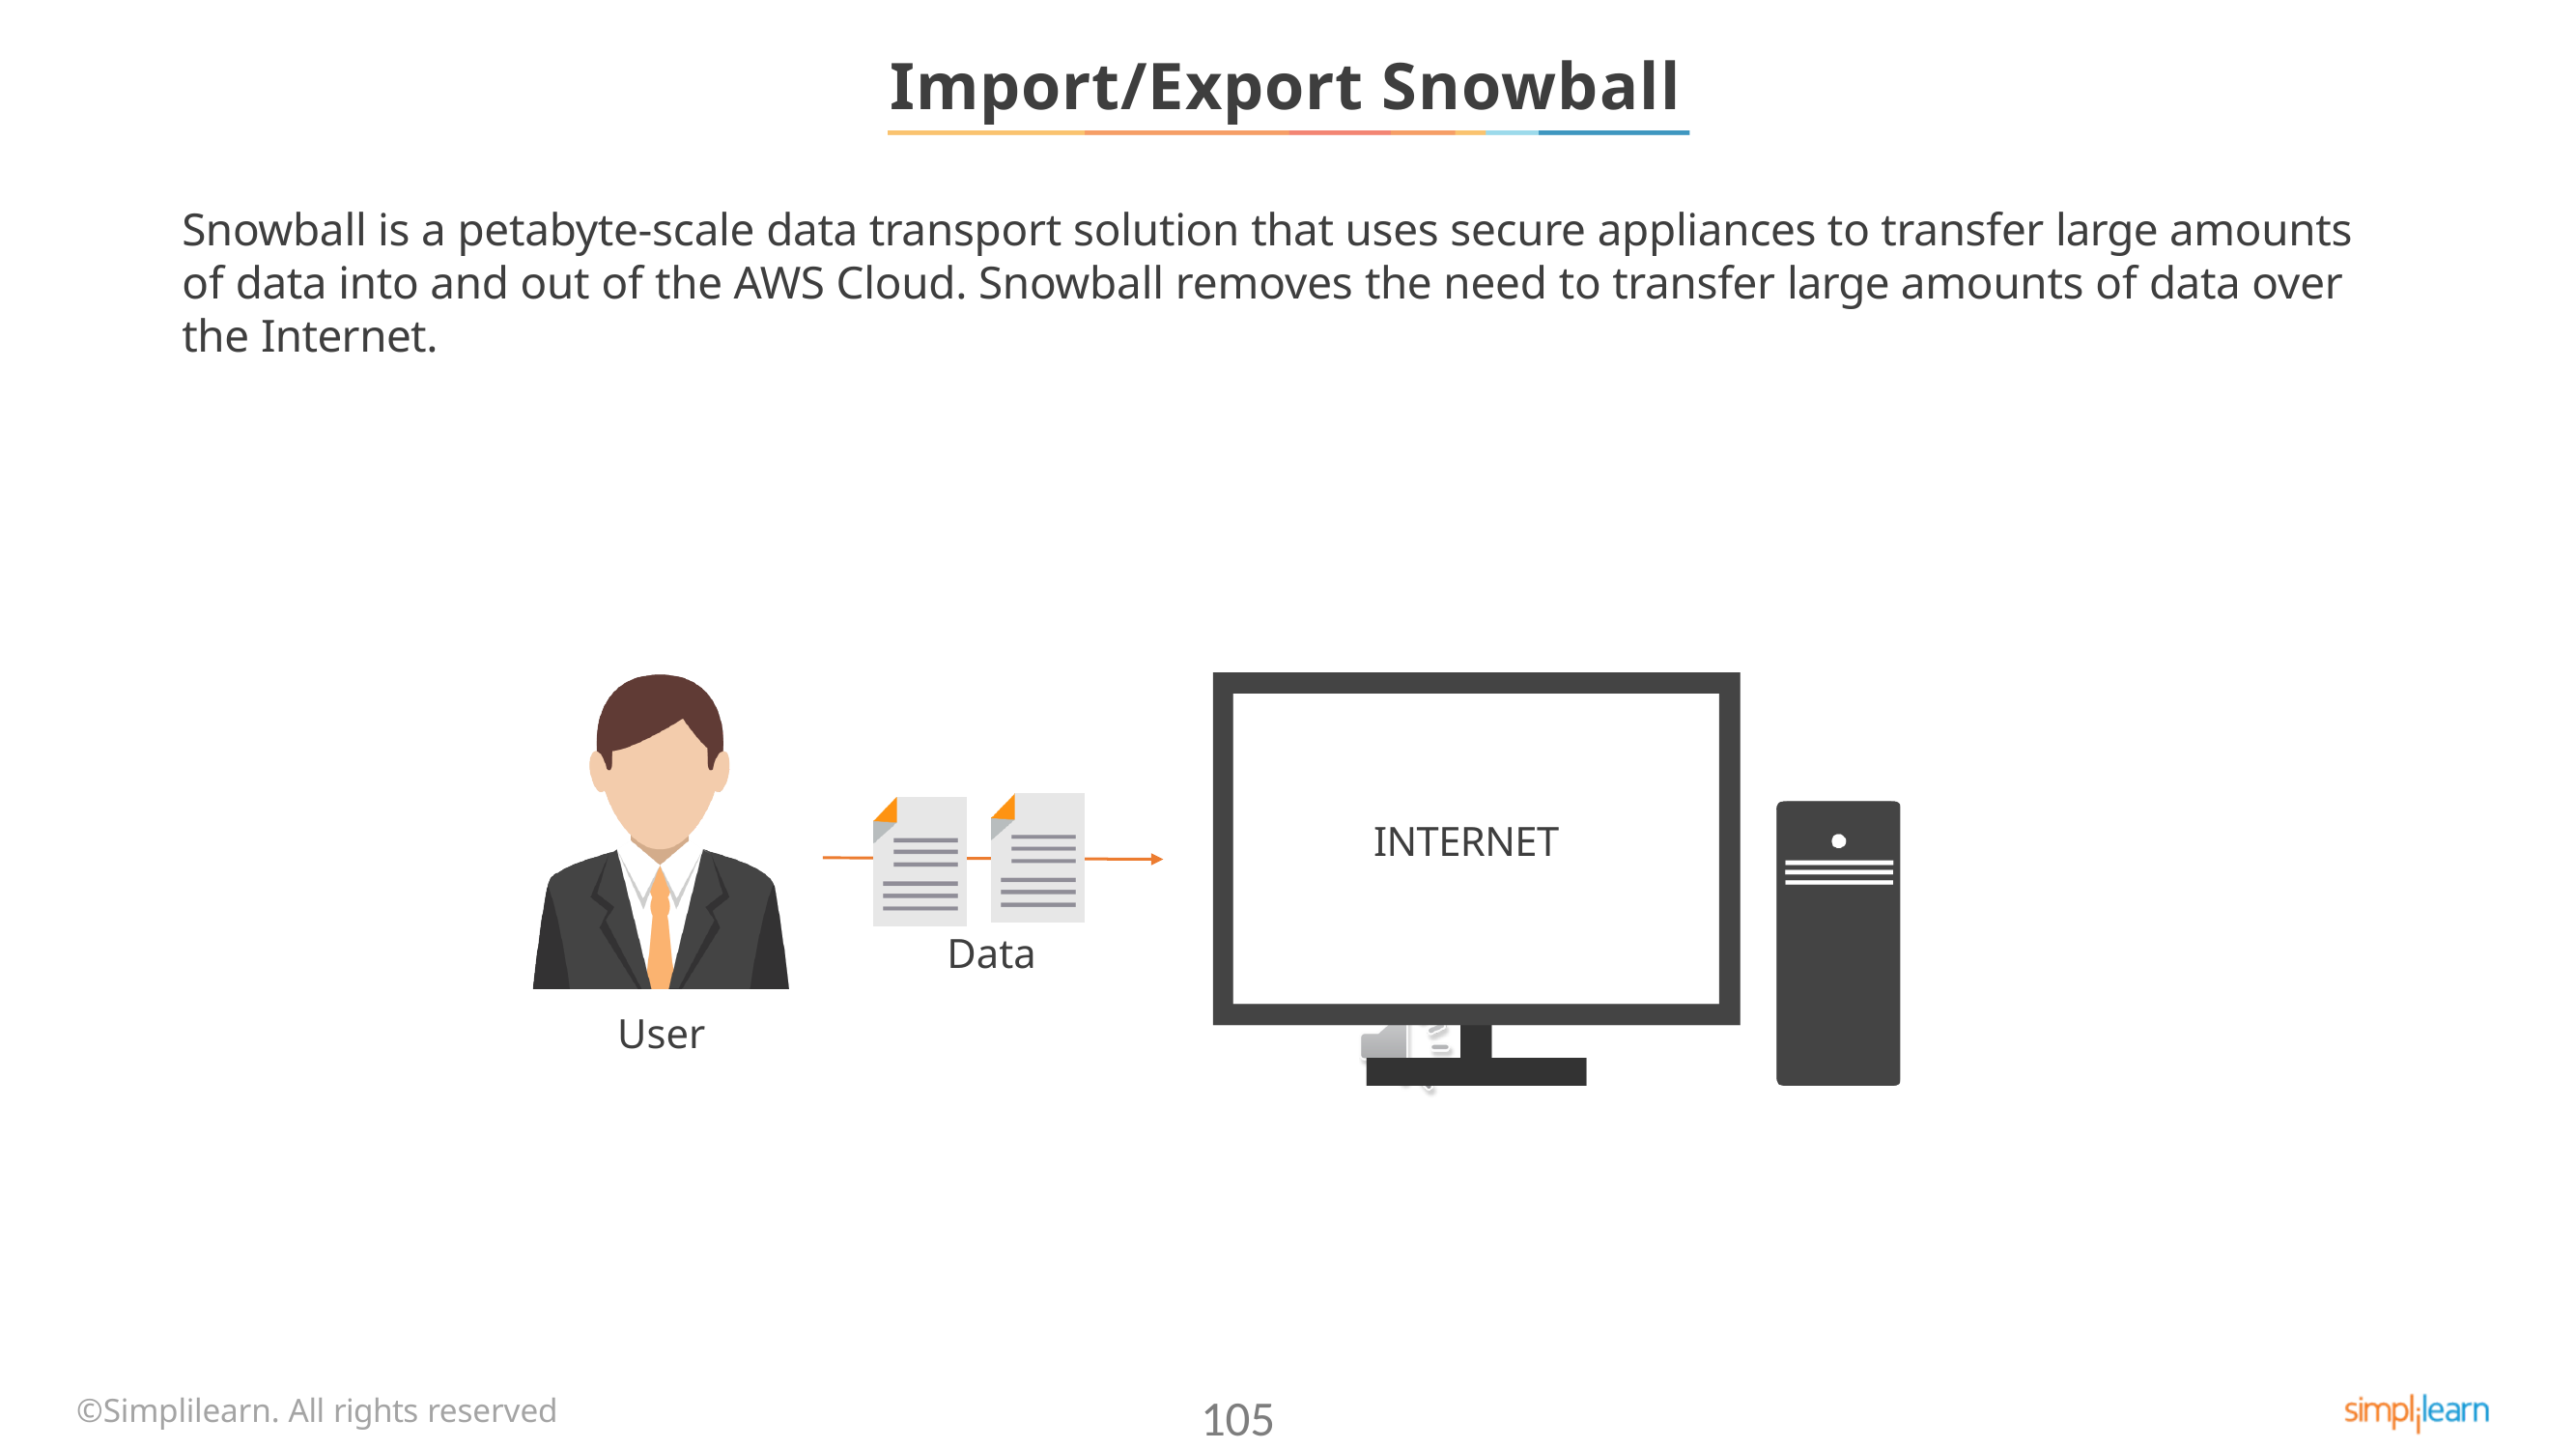

# Import/Export Snowball

Snowball is a petabyte-scale data transport solution that uses secure appliances to transfer large amounts  of data into and out of the AWS Cloud. Snowball removes the need to transfer large amounts of data over  the Internet.

INTERNET
Data
User
©Simplilearn. All rights reserved
105